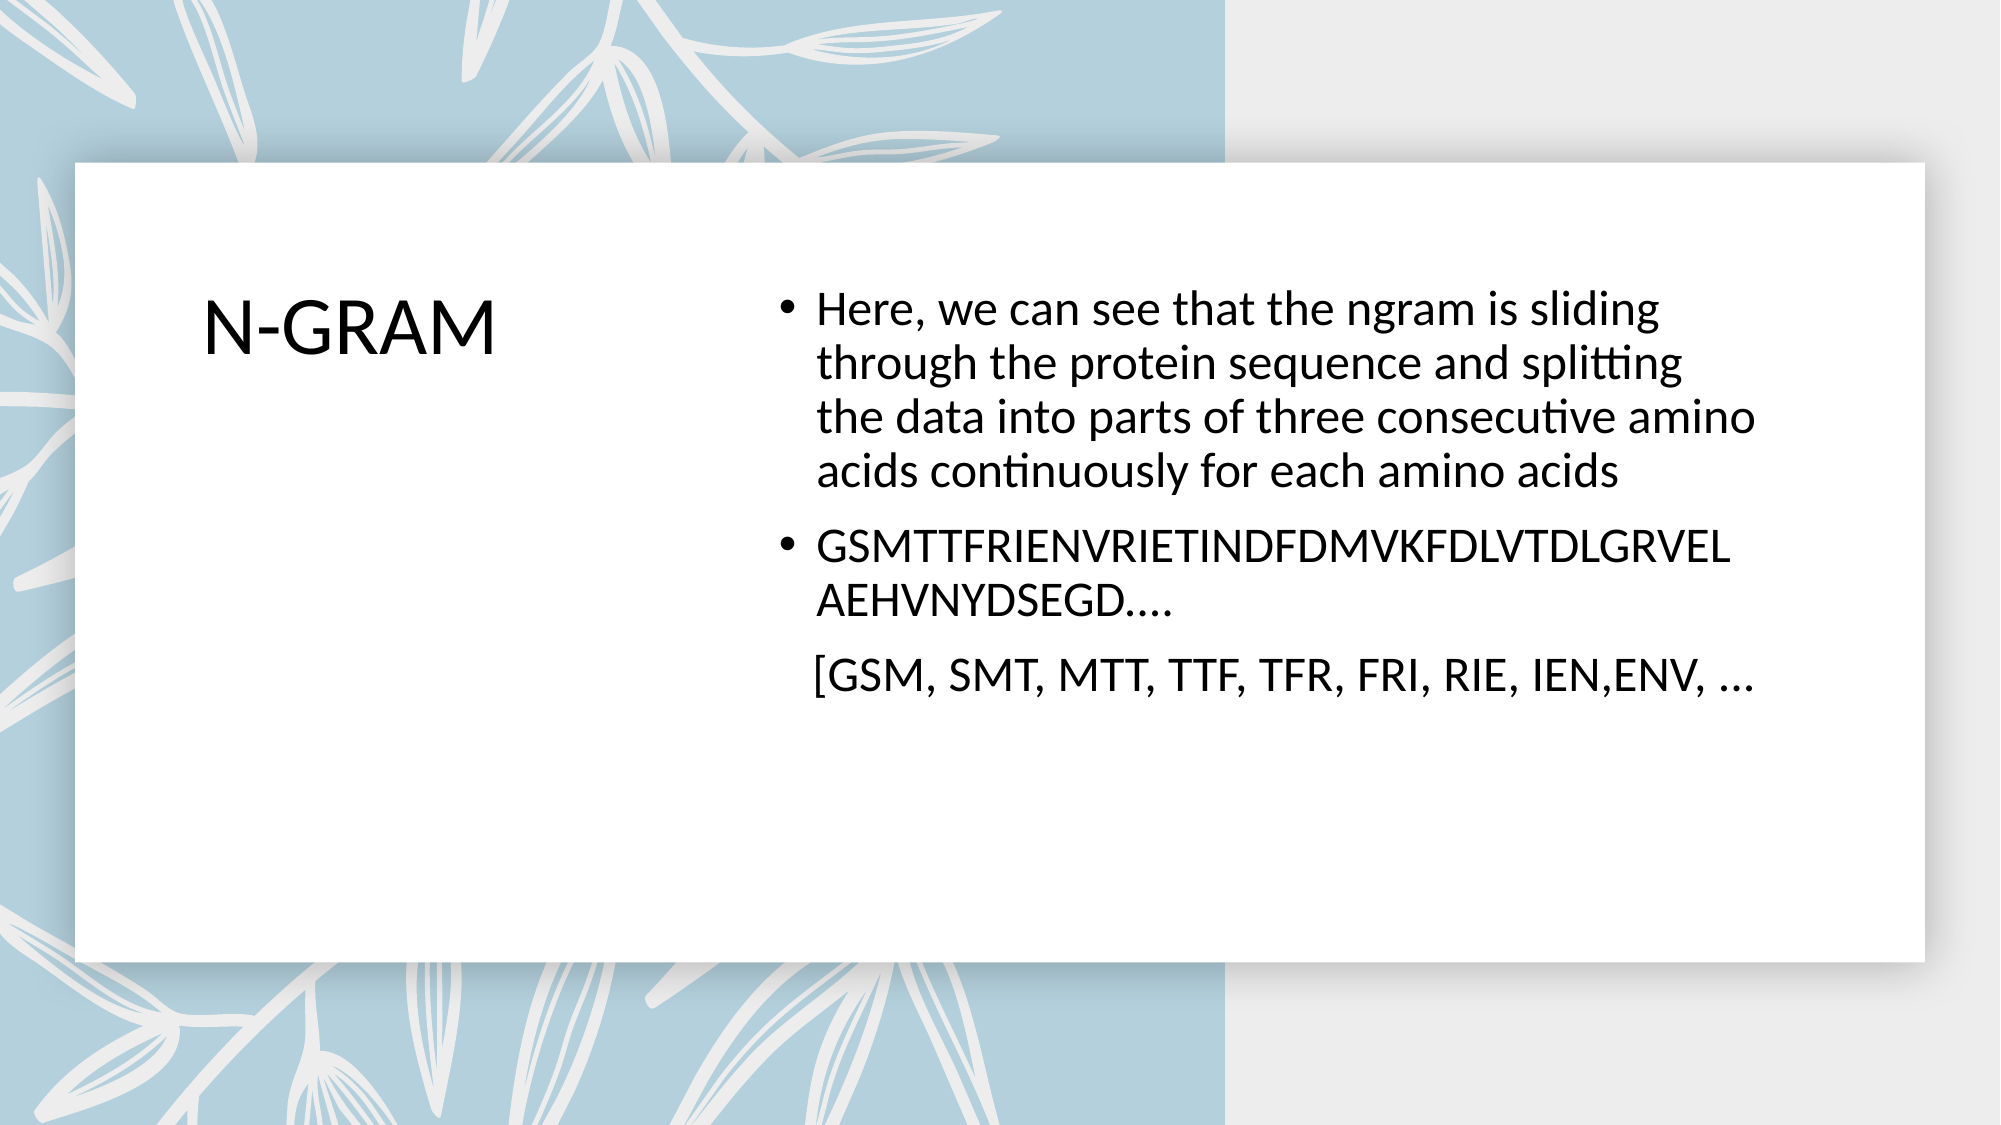

# N-GRAM
Here, we can see that the ngram is sliding through the protein sequence and splitting the data into parts of three consecutive amino acids continuously for each amino acids
GSMTTFRIENVRIETINDFDMVKFDLVTDLGRVELAEHVNYDSEGD....
   [GSM, SMT, MTT, TTF, TFR, FRI, RIE, IEN,ENV, ...